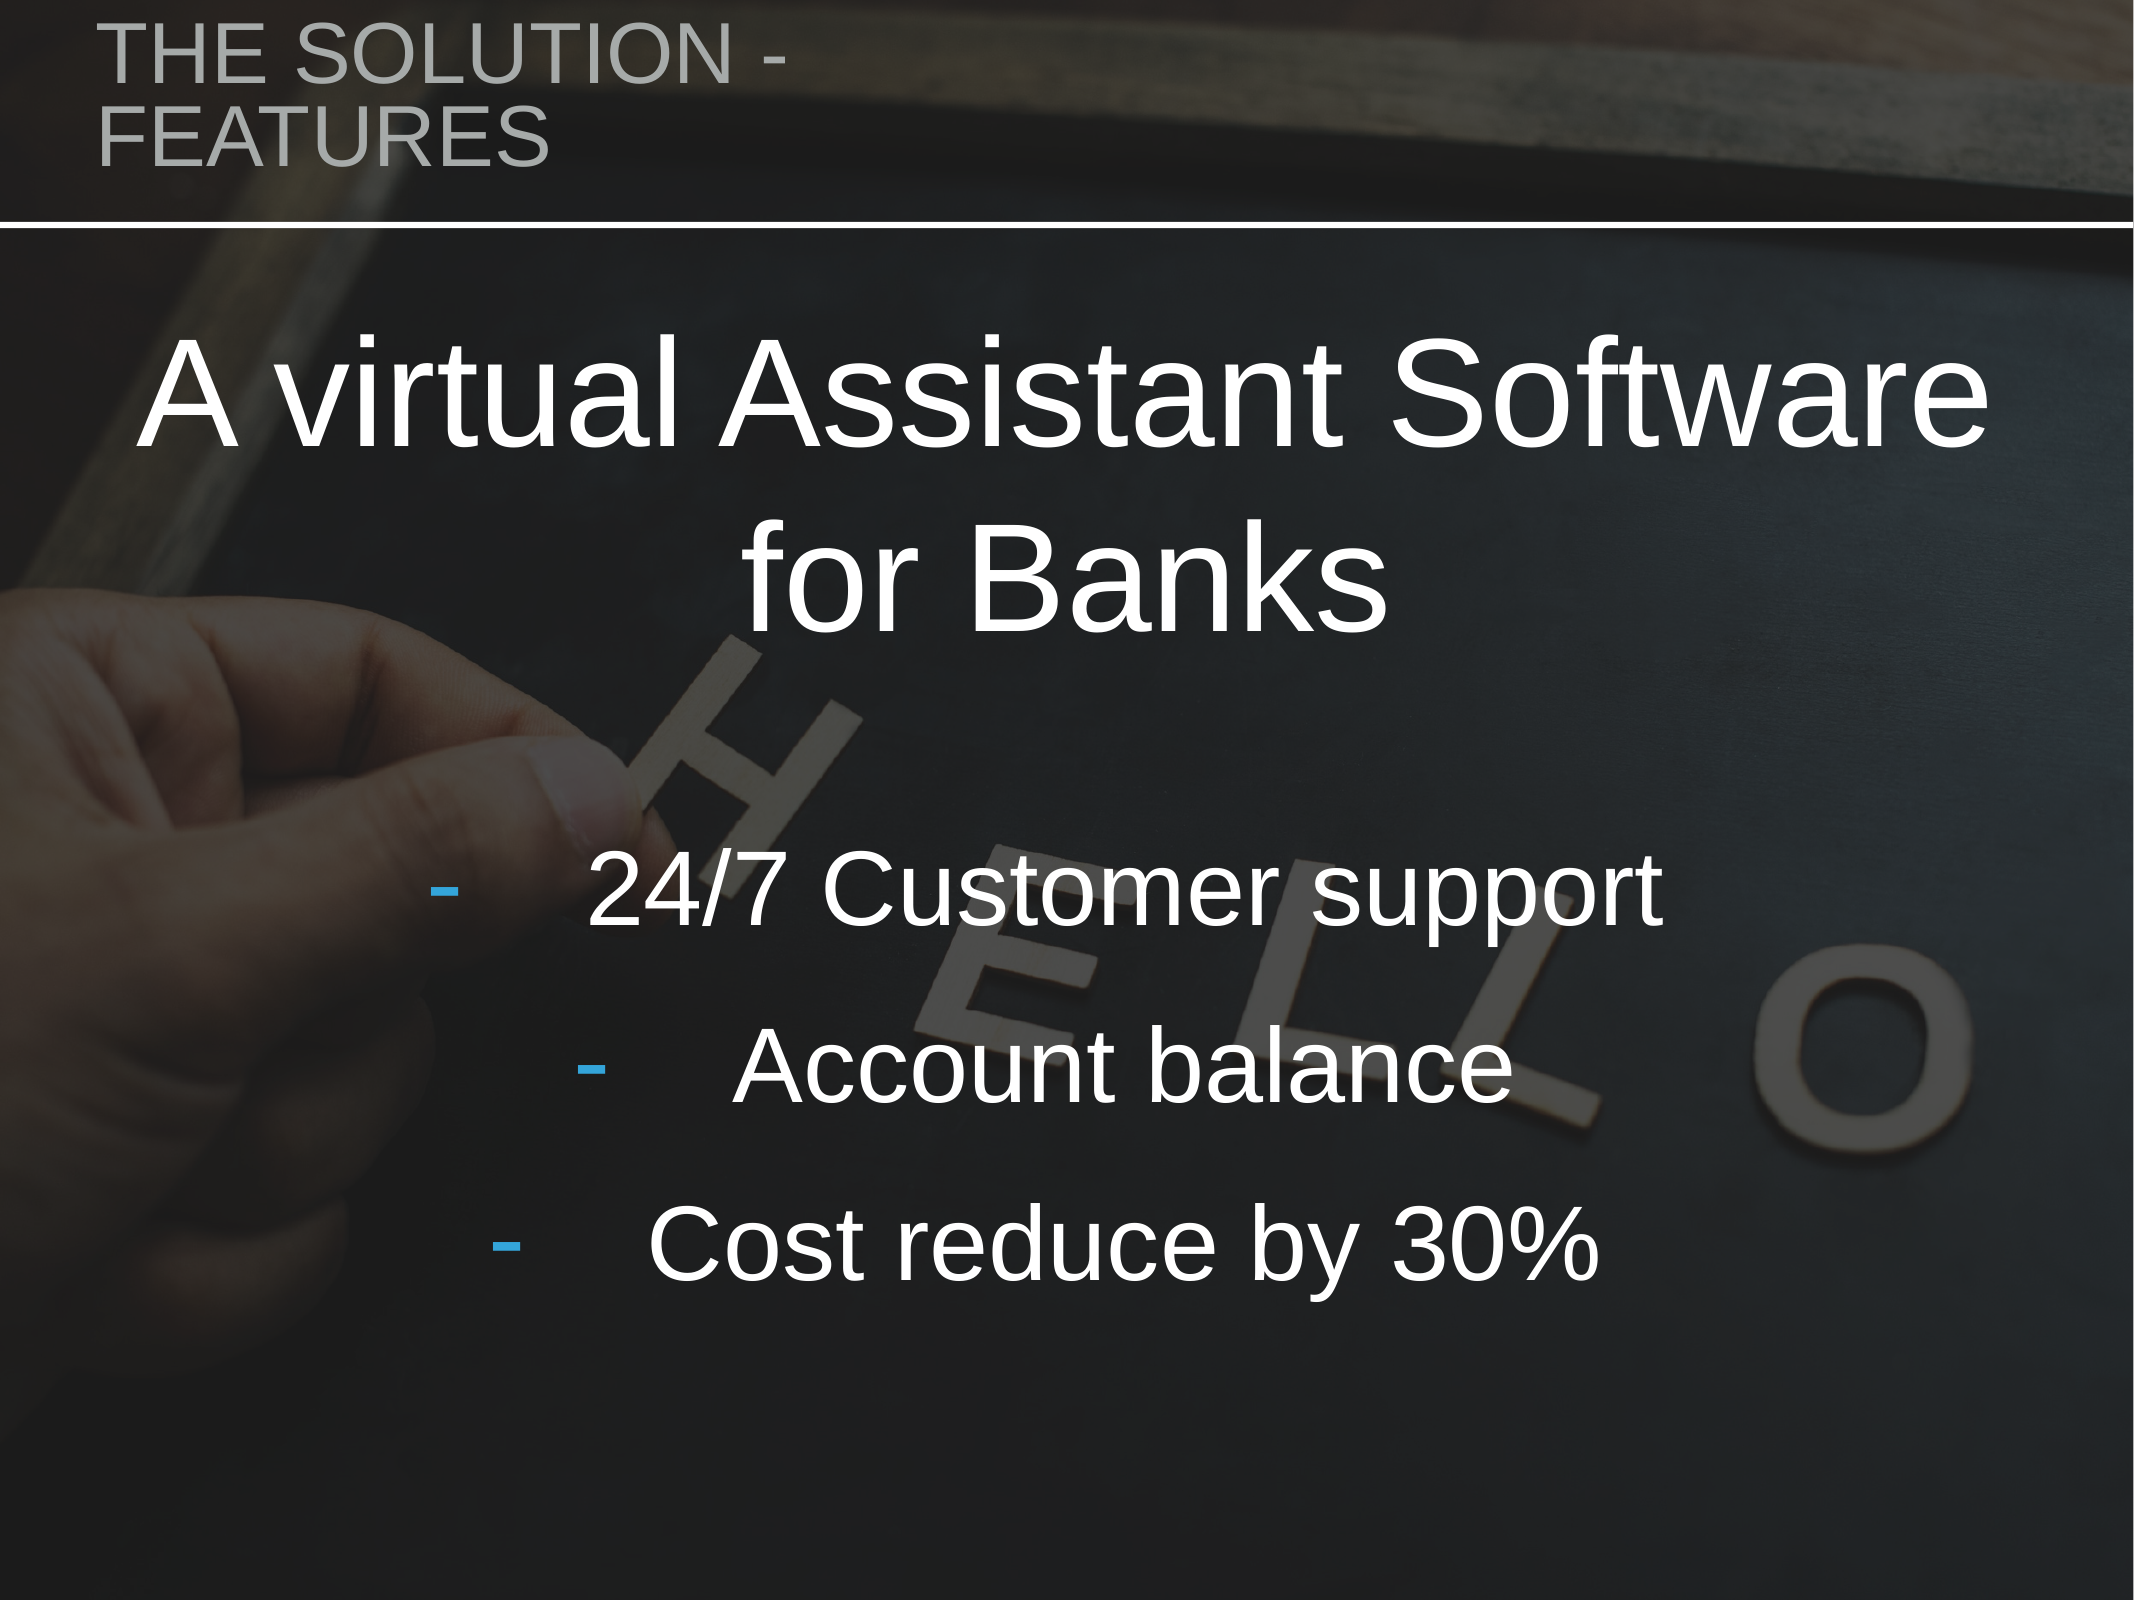

THE solution - features

A virtual Assistant Software for Banks
24/7 Customer support
Account balance
Cost reduce by 30%